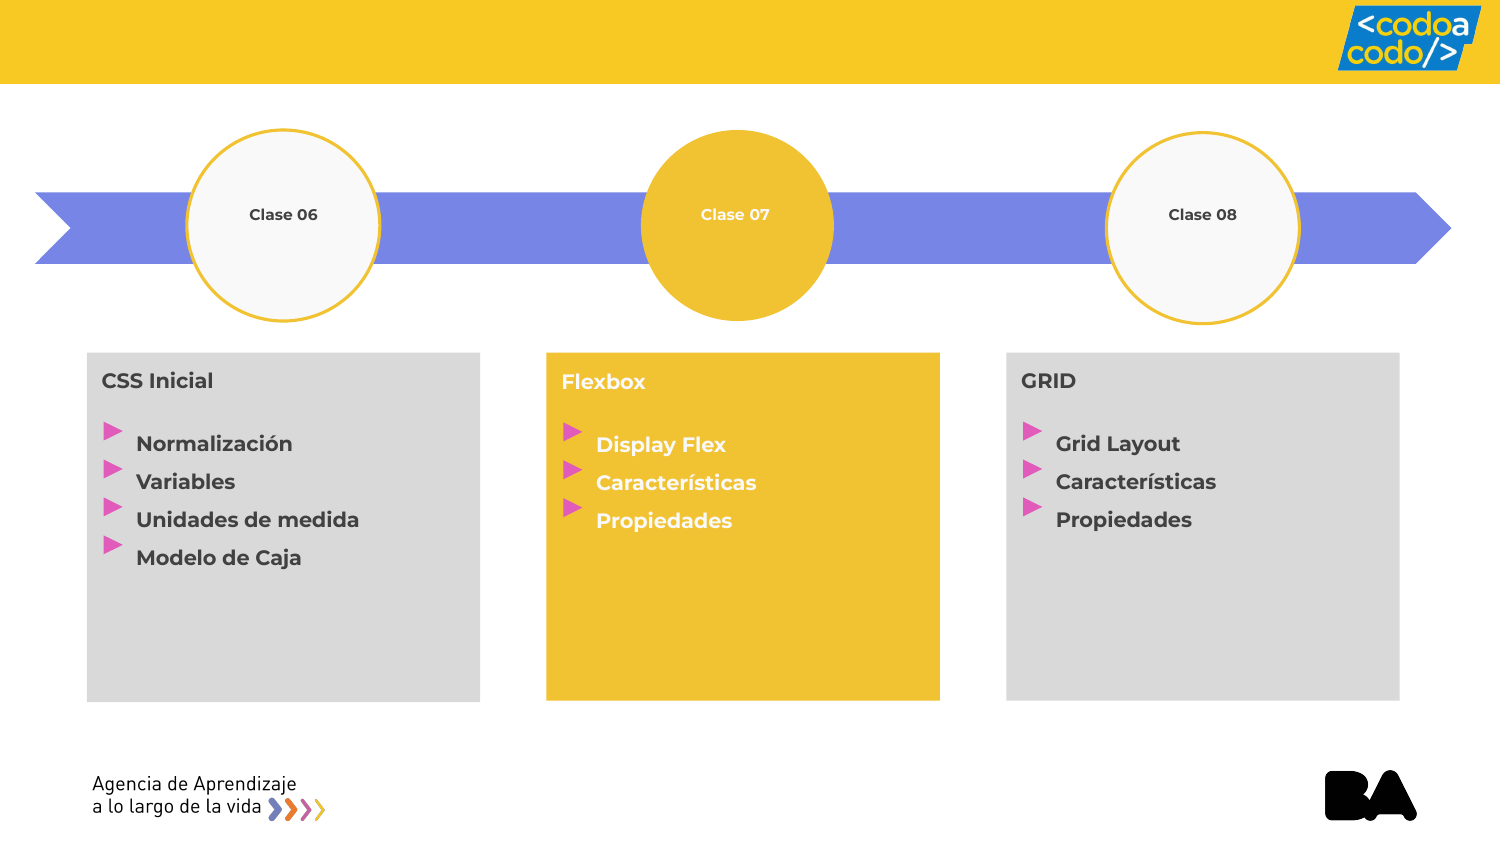

# Clase 06
Clase 07
Clase 08
CSS Inicial

      Normalización
      Variables
      Unidades de medida
      Modelo de Caja

GRID

      Grid Layout
      Características
      Propiedades

Flexbox

      Display Flex
      Características
      Propiedades